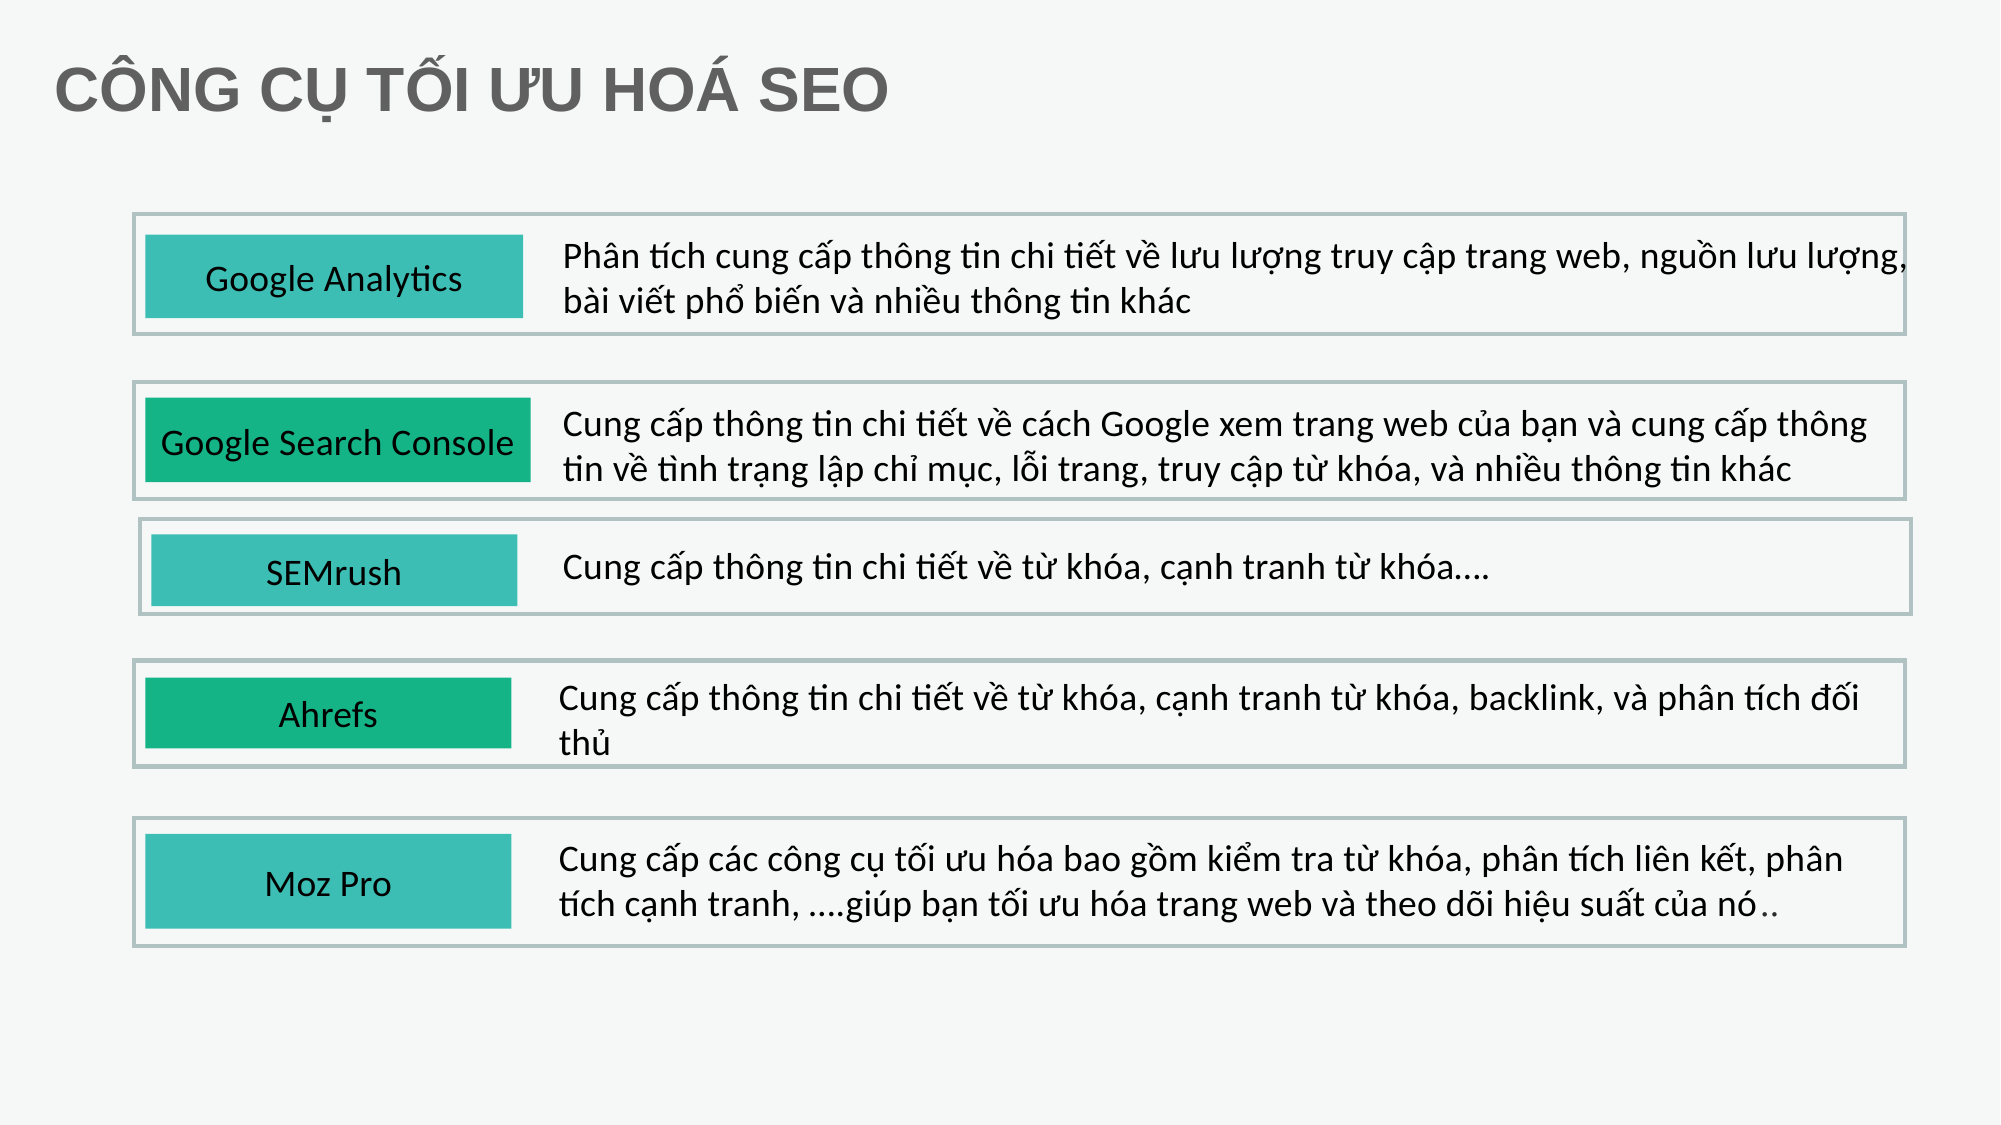

CÔNG CỤ TỐI ƯU HOÁ SEO

Phân tích cung cấp thông tin chi tiết về lưu lượng truy cập trang web, nguồn lưu lượng, bài viết phổ biến và nhiều thông tin khác
Google Analytics

Cung cấp thông tin chi tiết về cách Google xem trang web của bạn và cung cấp thông tin về tình trạng lập chỉ mục, lỗi trang, truy cập từ khóa, và nhiều thông tin khác
Google Search Console

SEMrush
Cung cấp thông tin chi tiết về từ khóa, cạnh tranh từ khóa….

Cung cấp thông tin chi tiết về từ khóa, cạnh tranh từ khóa, backlink, và phân tích đối thủ
Ahrefs

Cung cấp các công cụ tối ưu hóa bao gồm kiểm tra từ khóa, phân tích liên kết, phân tích cạnh tranh, ….giúp bạn tối ưu hóa trang web và theo dõi hiệu suất của nó..
Moz Pro